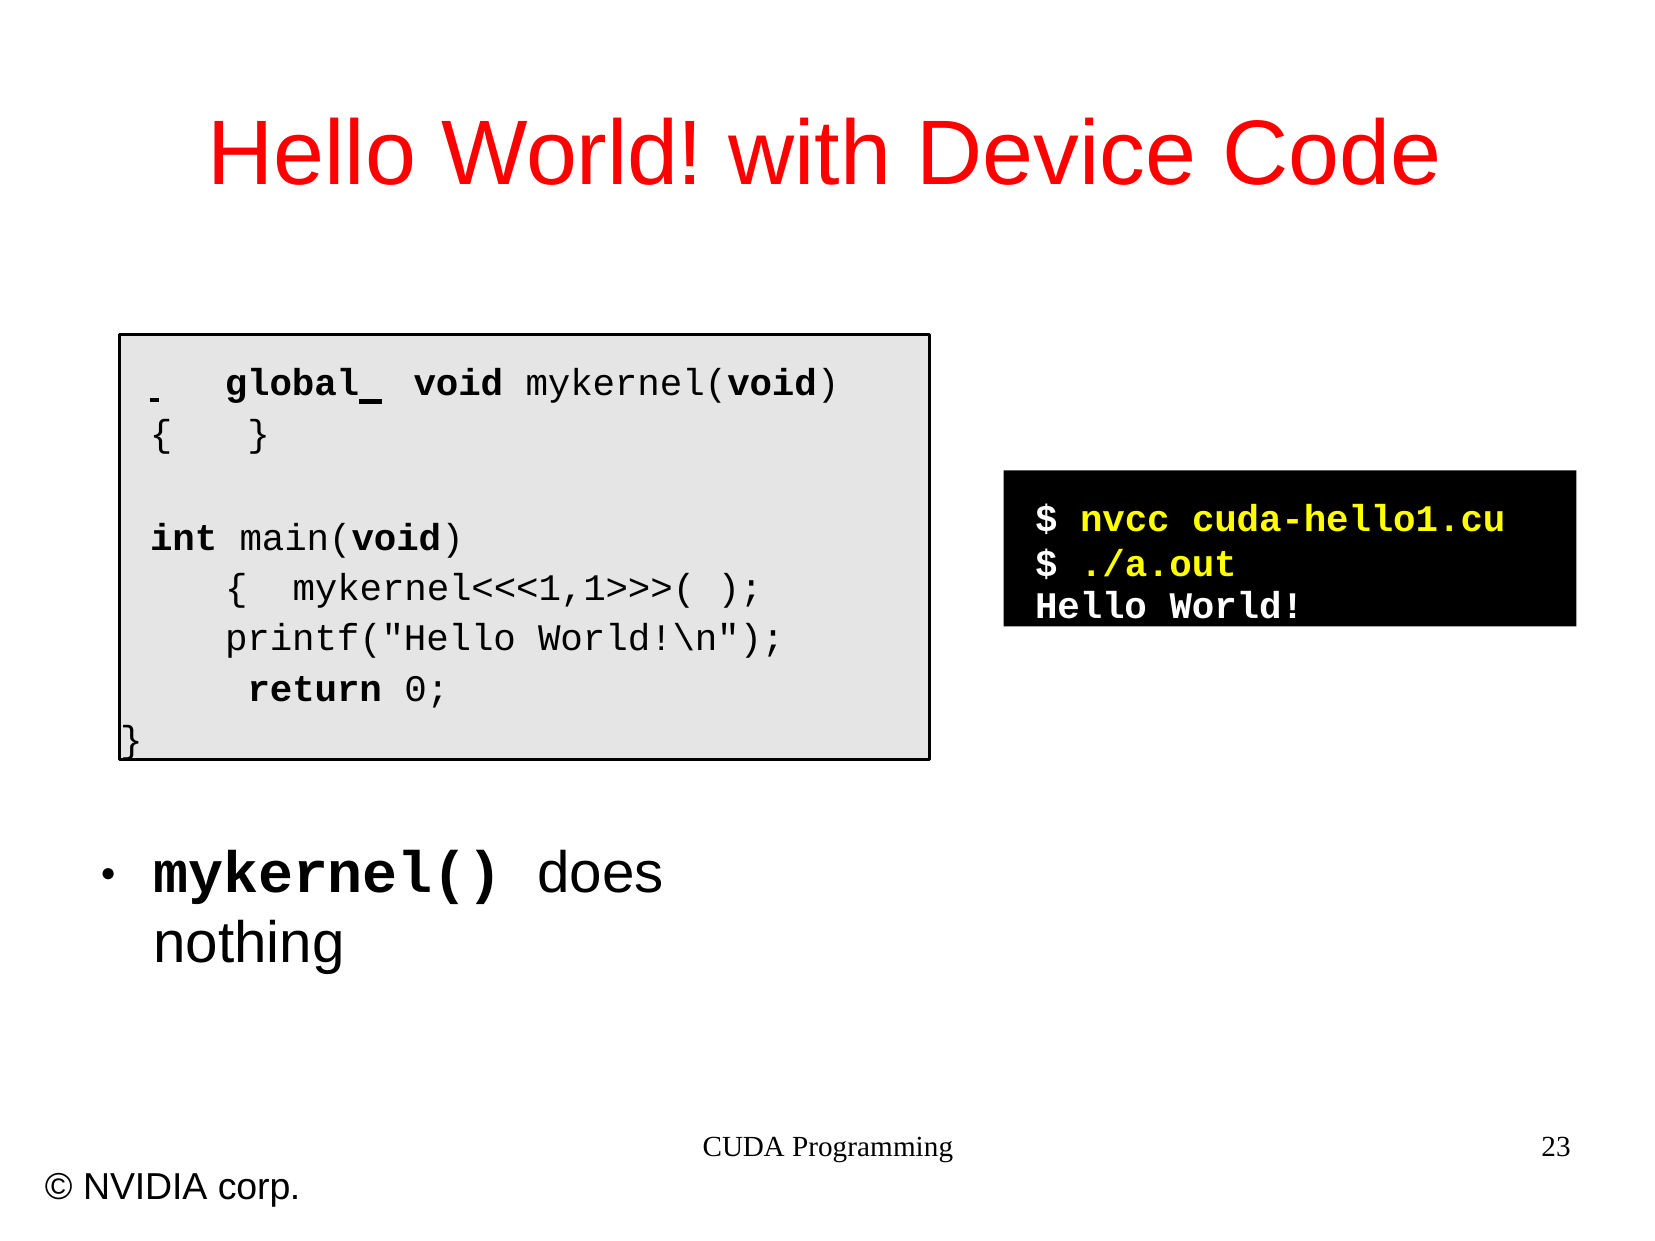

# Hello World! with Device Code
 	global 	void mykernel(void)
{	}

int main(void) {  mykernel<<<1,1>>>( );  printf("Hello World!\n");  return 0;
}
$ nvcc cuda-hello1.cu
$ ./a.out  Hello World!
mykernel() does nothing
●
CUDA Programming
23
© NVIDIA corp.